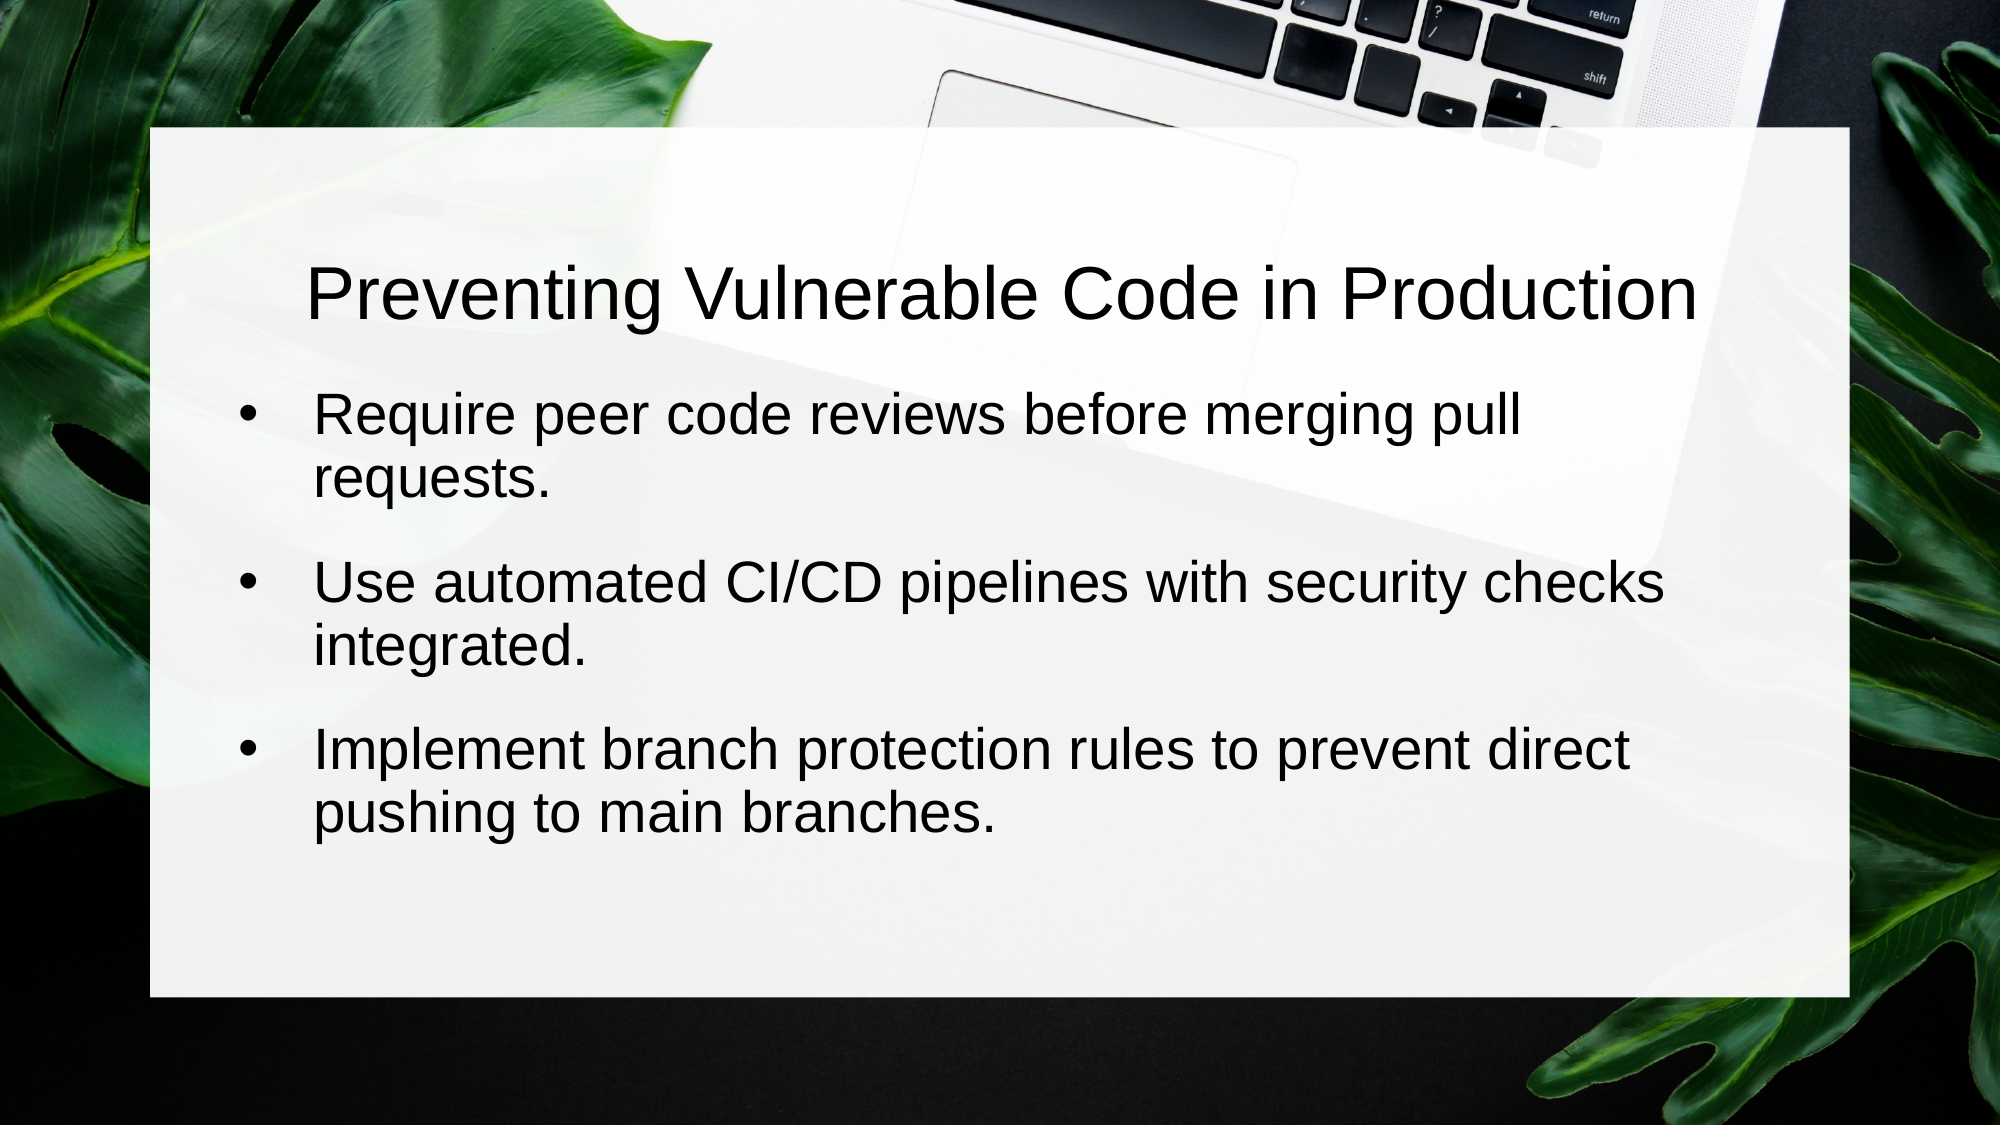

# Preventing Vulnerable Code in Production
Require peer code reviews before merging pull requests.
Use automated CI/CD pipelines with security checks integrated.
Implement branch protection rules to prevent direct pushing to main branches.